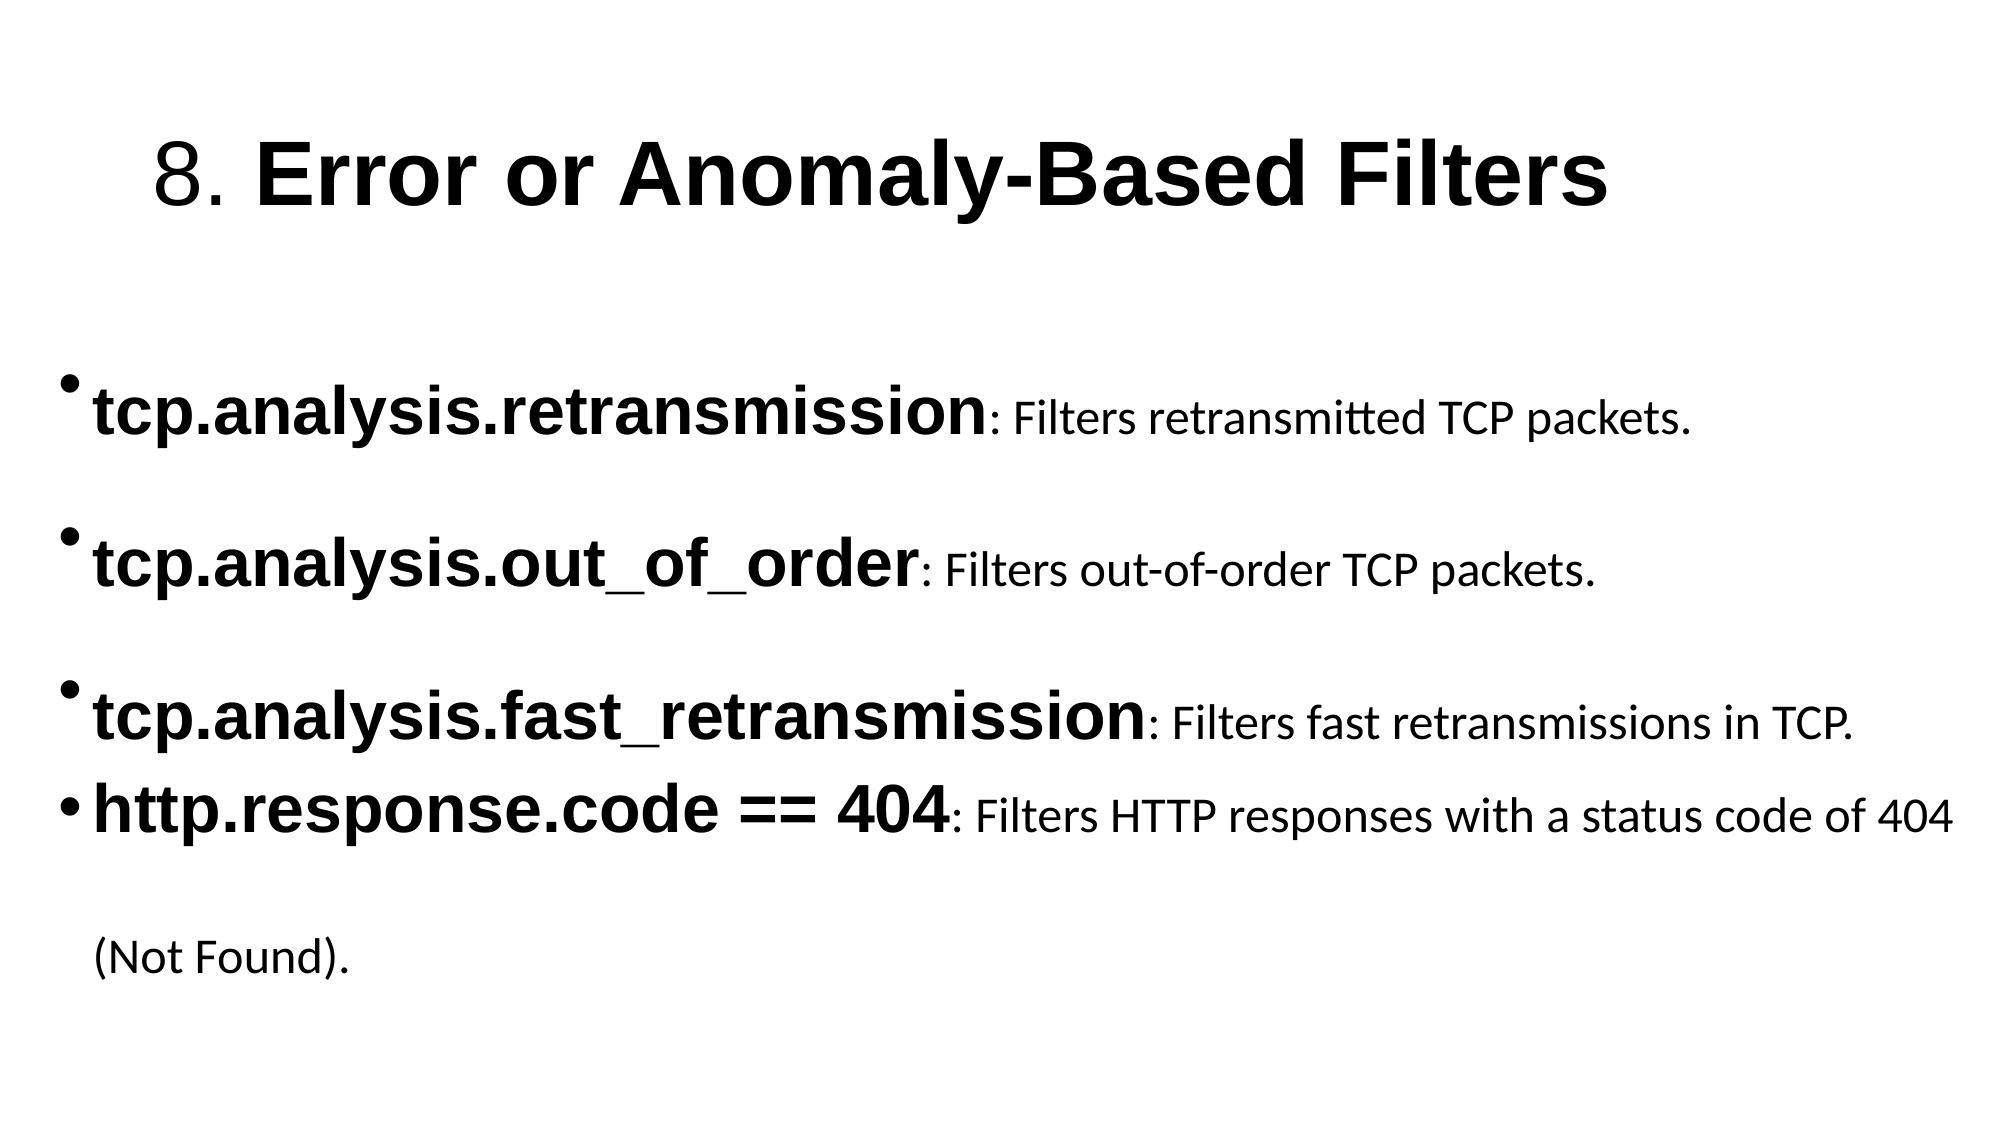

# 8. Error or Anomaly-Based Filters
tcp.analysis.retransmission: Filters retransmitted TCP packets.
tcp.analysis.out_of_order: Filters out-of-order TCP packets.
tcp.analysis.fast_retransmission: Filters fast retransmissions in TCP.
http.response.code == 404: Filters HTTP responses with a status code of 404 (Not Found).